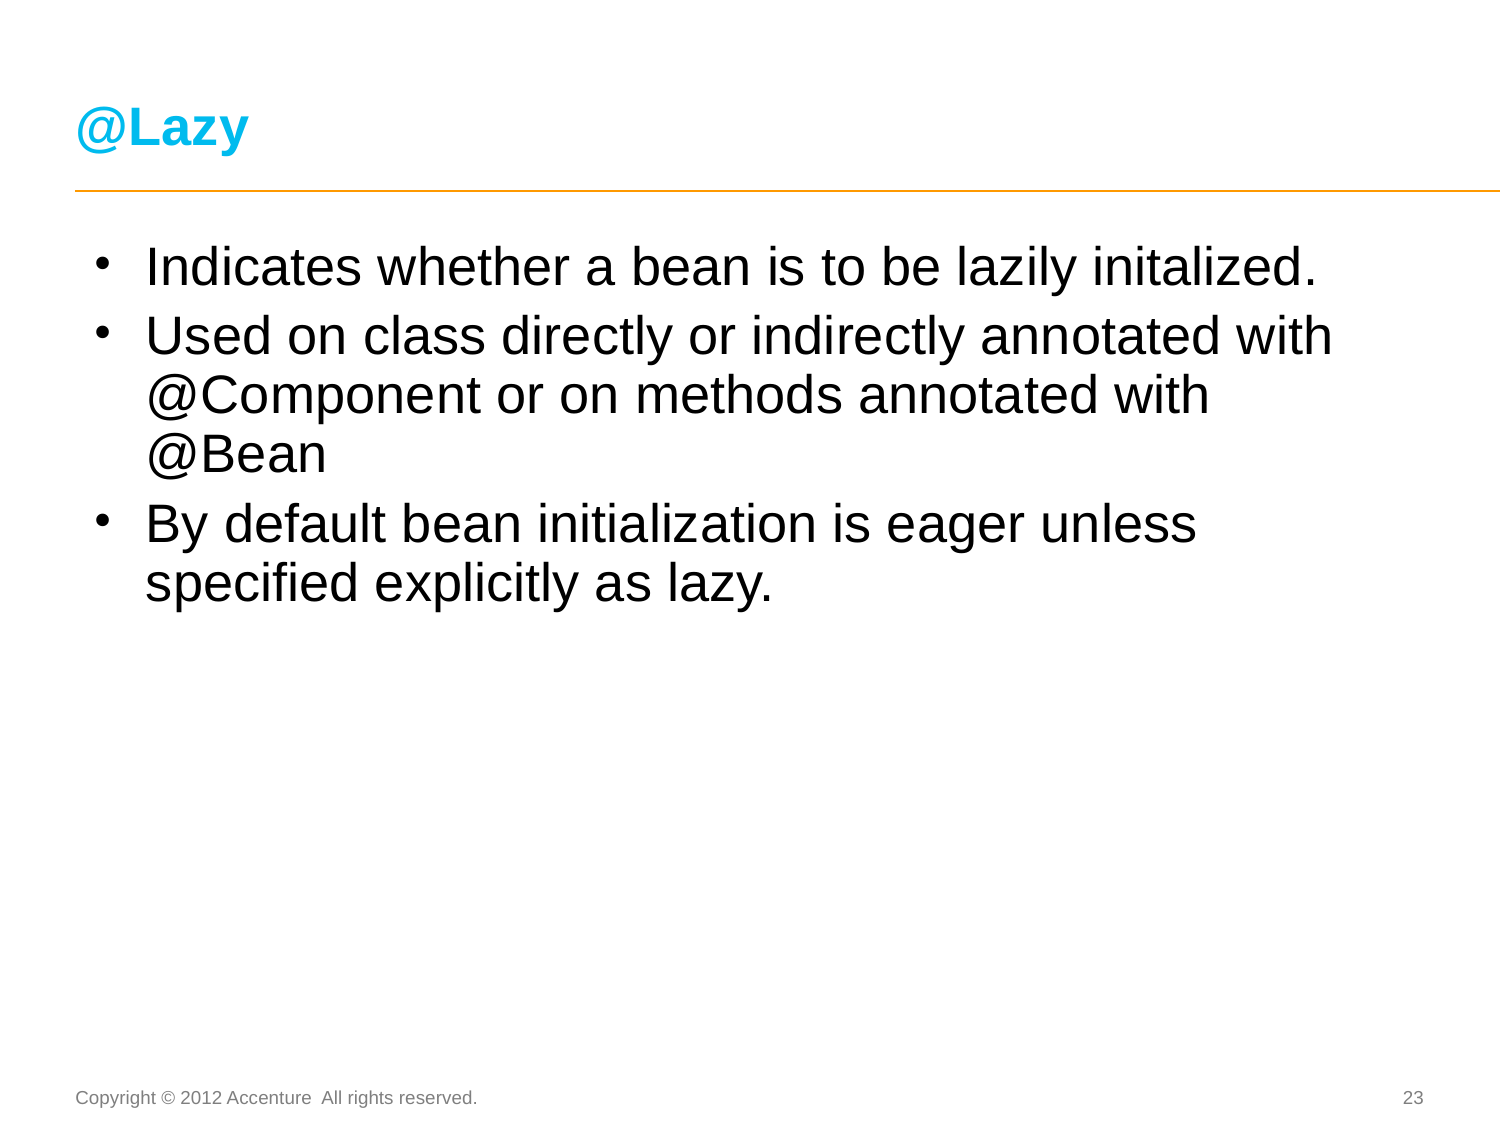

@Lazy

Indicates whether a bean is to be lazily initalized.
Used on class directly or indirectly annotated with @Component or on methods annotated with @Bean
By default bean initialization is eager unless specified explicitly as lazy.